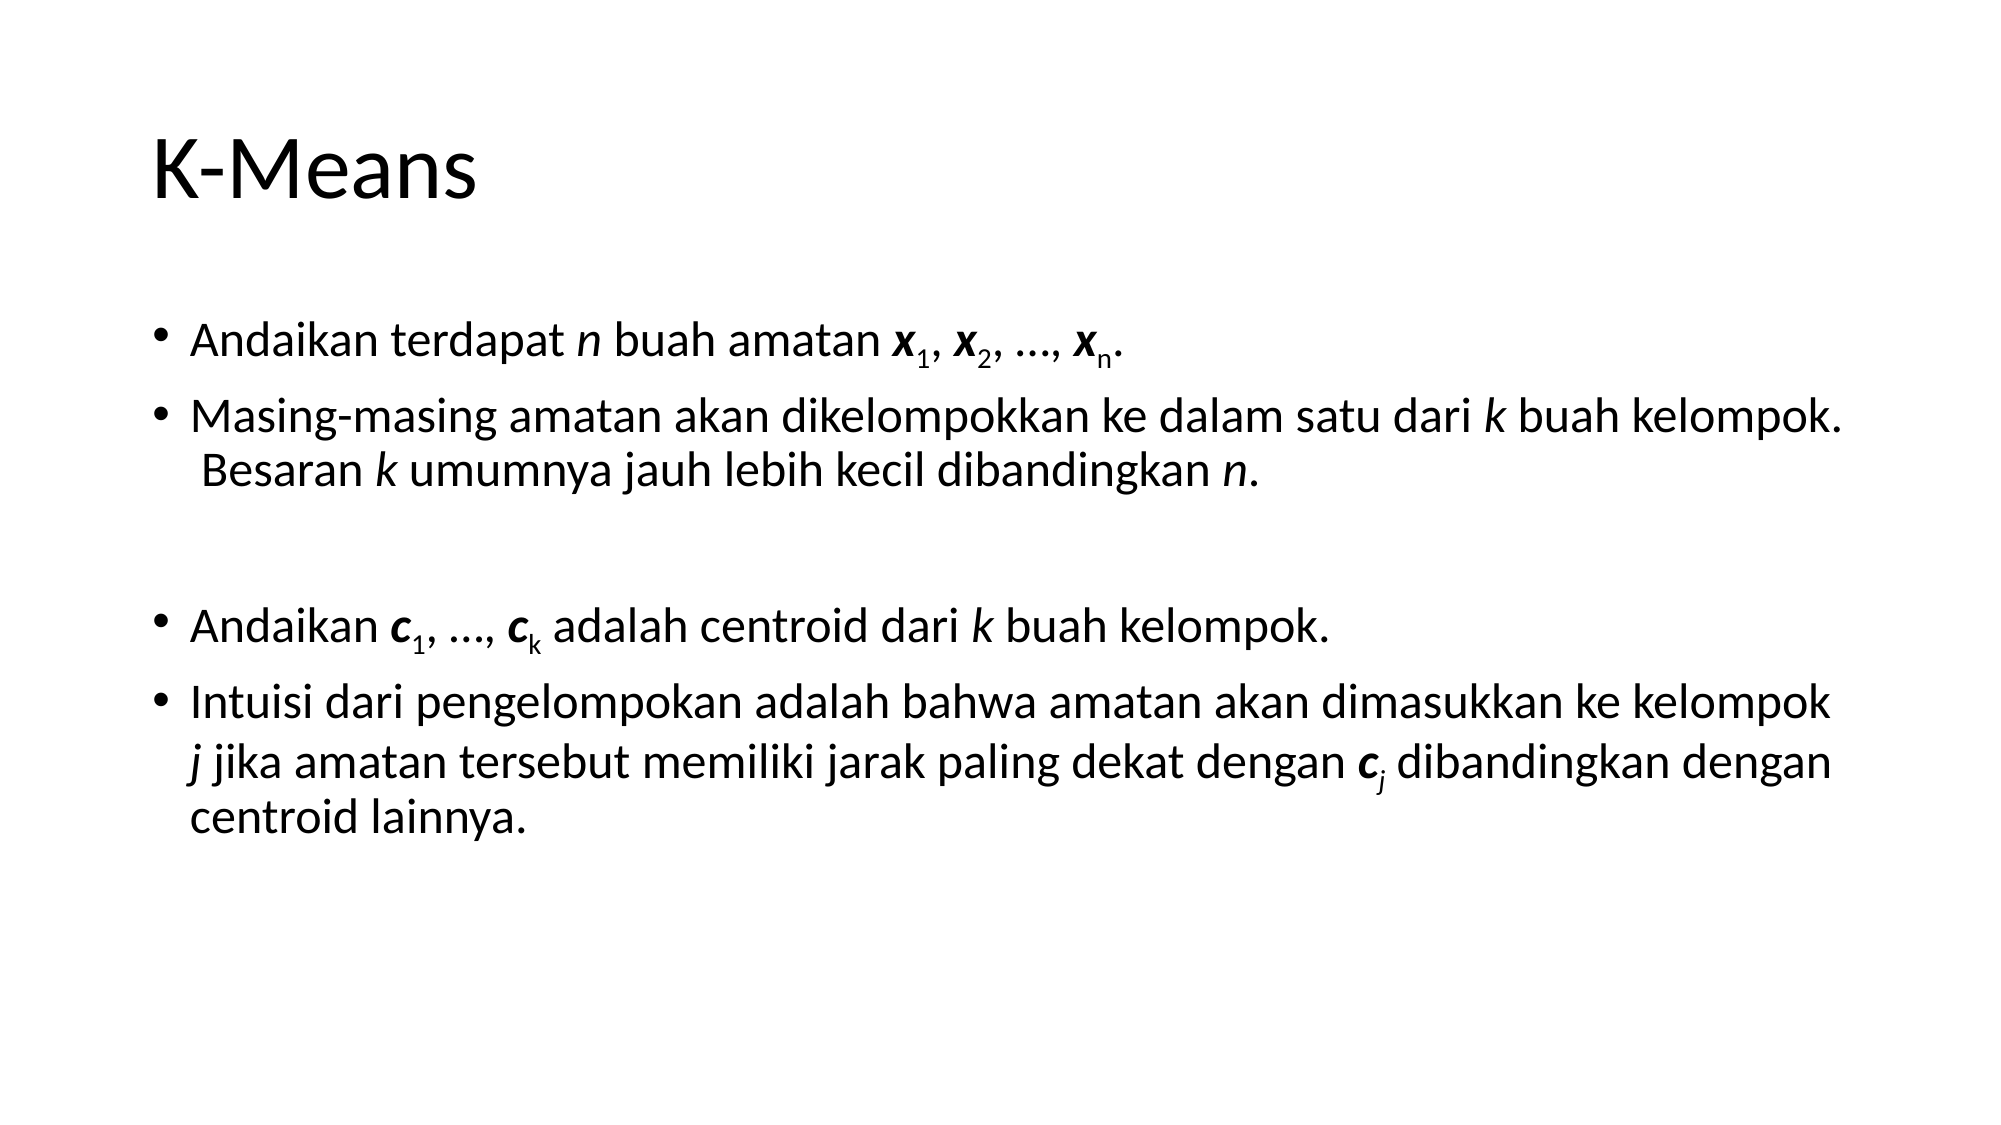

# K-Means
Andaikan terdapat n buah amatan x1, x2, …, xn.
Masing-masing amatan akan dikelompokkan ke dalam satu dari k buah kelompok.  Besaran k umumnya jauh lebih kecil dibandingkan n.

Andaikan c1, …, ck adalah centroid dari k buah kelompok.
Intuisi dari pengelompokan adalah bahwa amatan akan dimasukkan ke kelompok j jika amatan tersebut memiliki jarak paling dekat dengan cj dibandingkan dengan centroid lainnya.